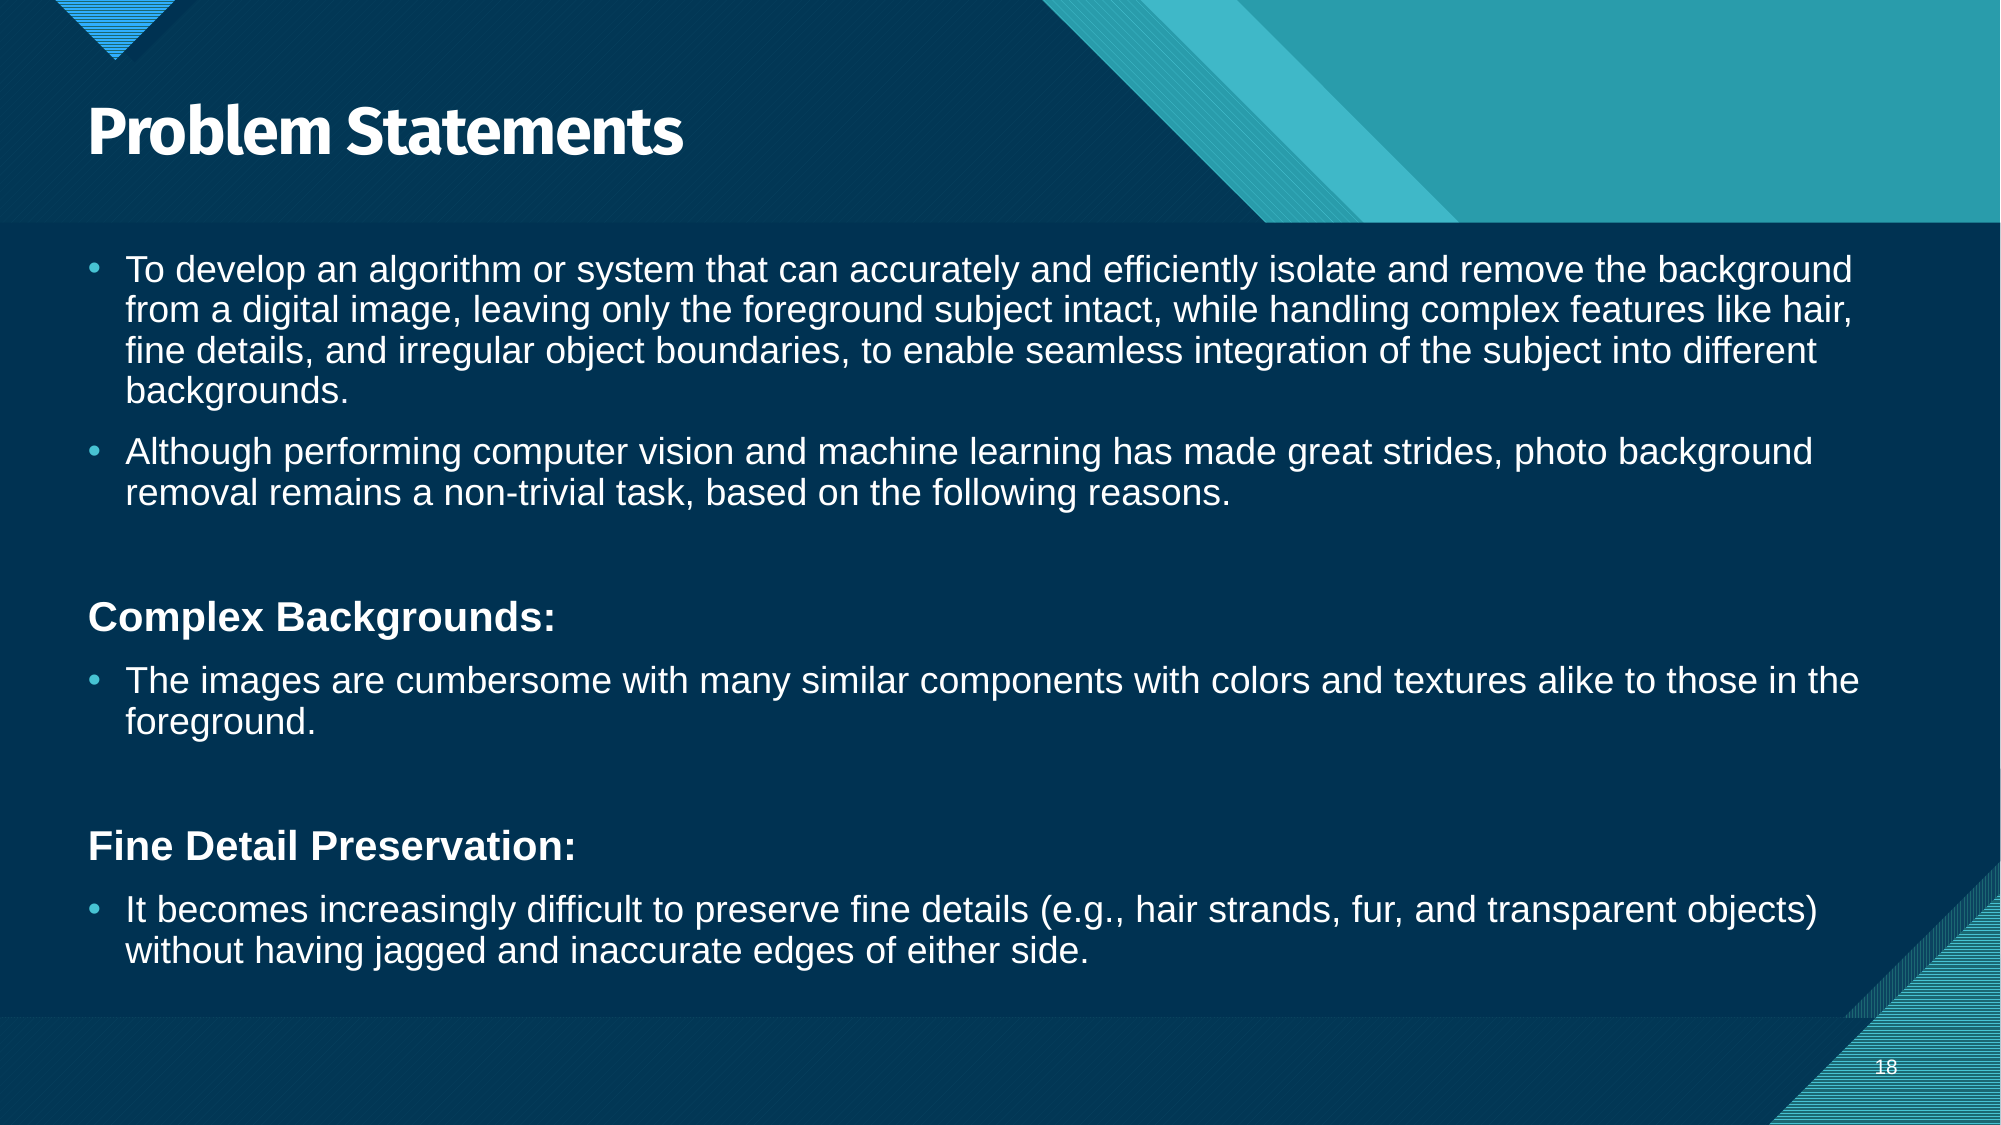

# Problem Statements
To develop an algorithm or system that can accurately and efficiently isolate and remove the background from a digital image, leaving only the foreground subject intact, while handling complex features like hair, fine details, and irregular object boundaries, to enable seamless integration of the subject into different backgrounds.
Although performing computer vision and machine learning has made great strides, photo background removal remains a non-trivial task, based on the following reasons.

Complex Backgrounds:
The images are cumbersome with many similar components with colors and textures alike to those in the foreground.

Fine Detail Preservation:
It becomes increasingly difficult to preserve fine details (e.g., hair strands, fur, and transparent objects) without having jagged and inaccurate edges of either side.

18